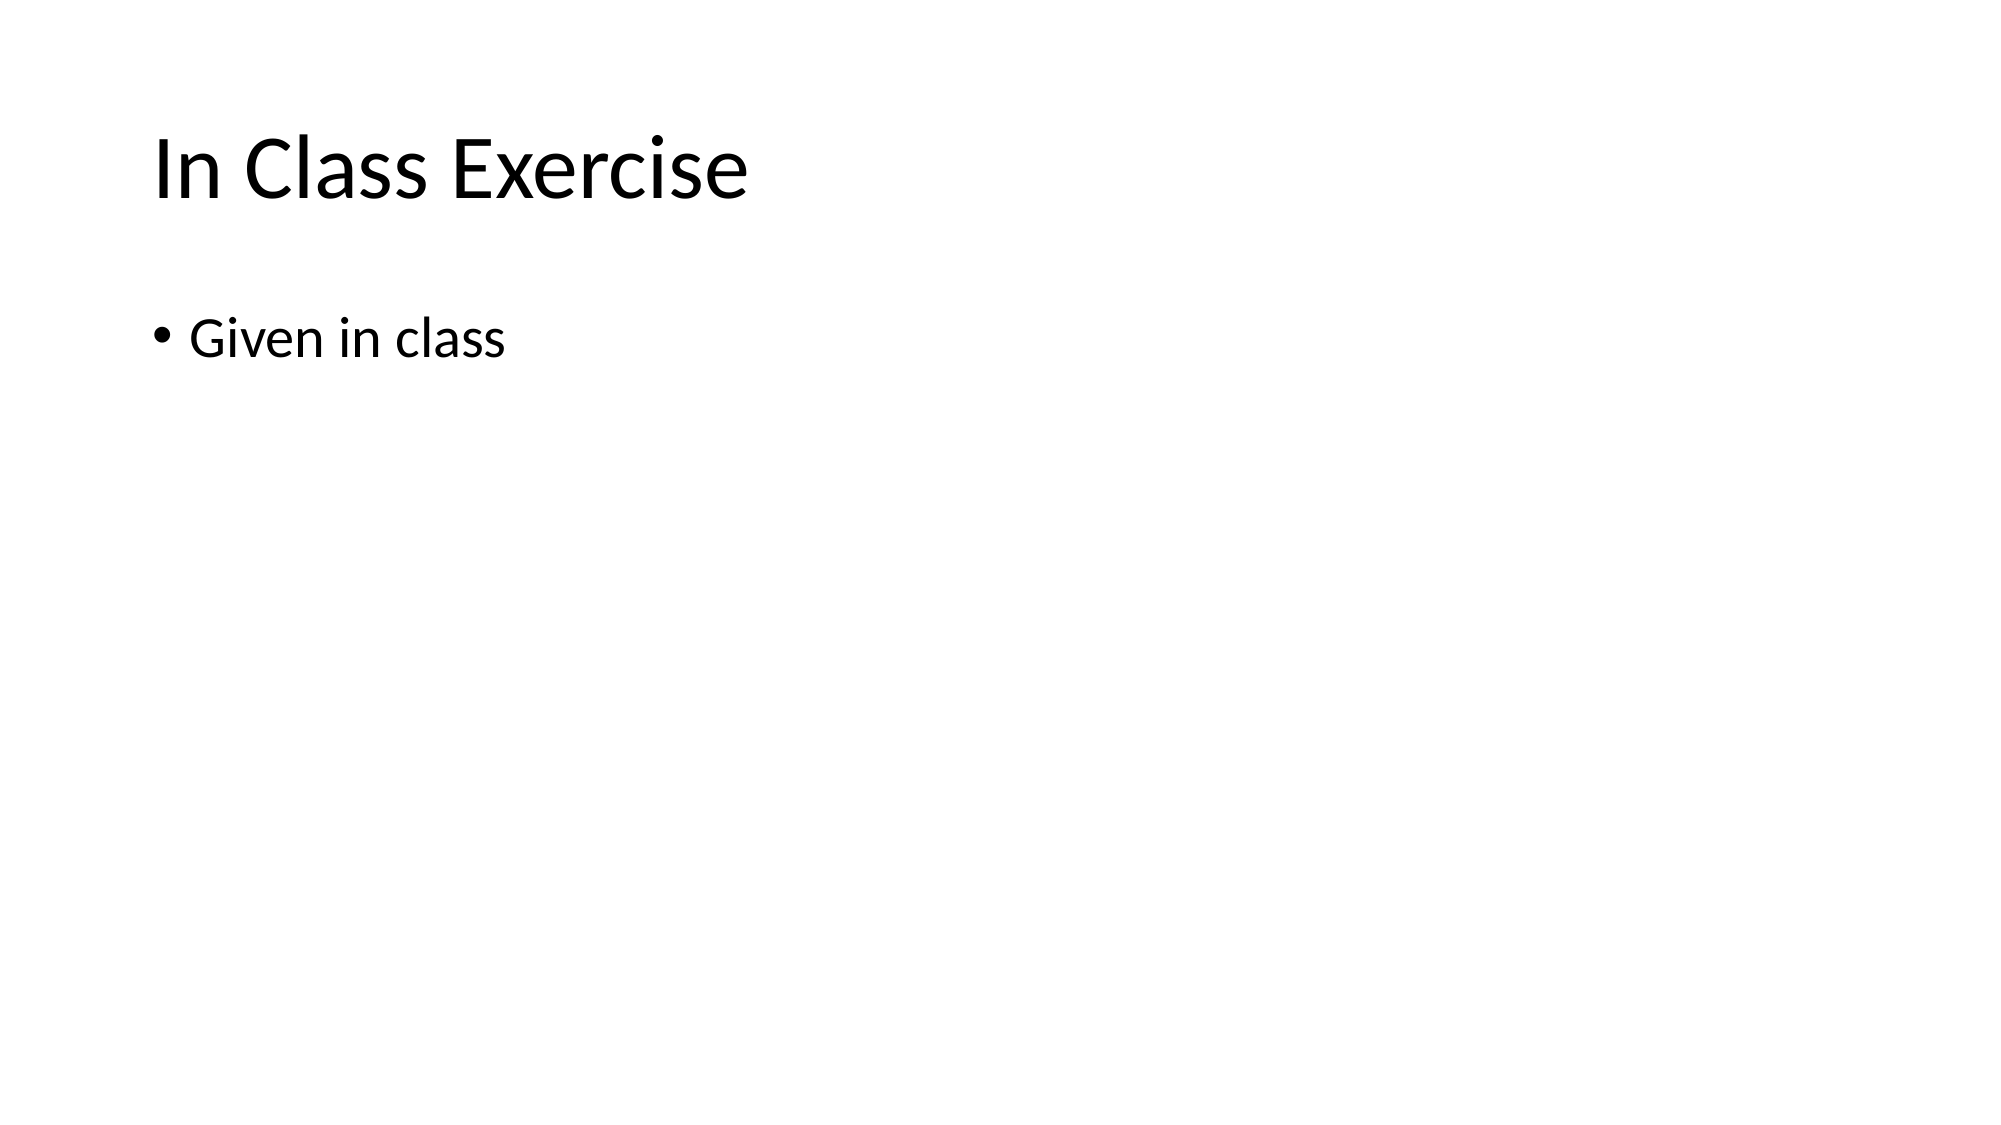

# In Class Exercise
Given in class